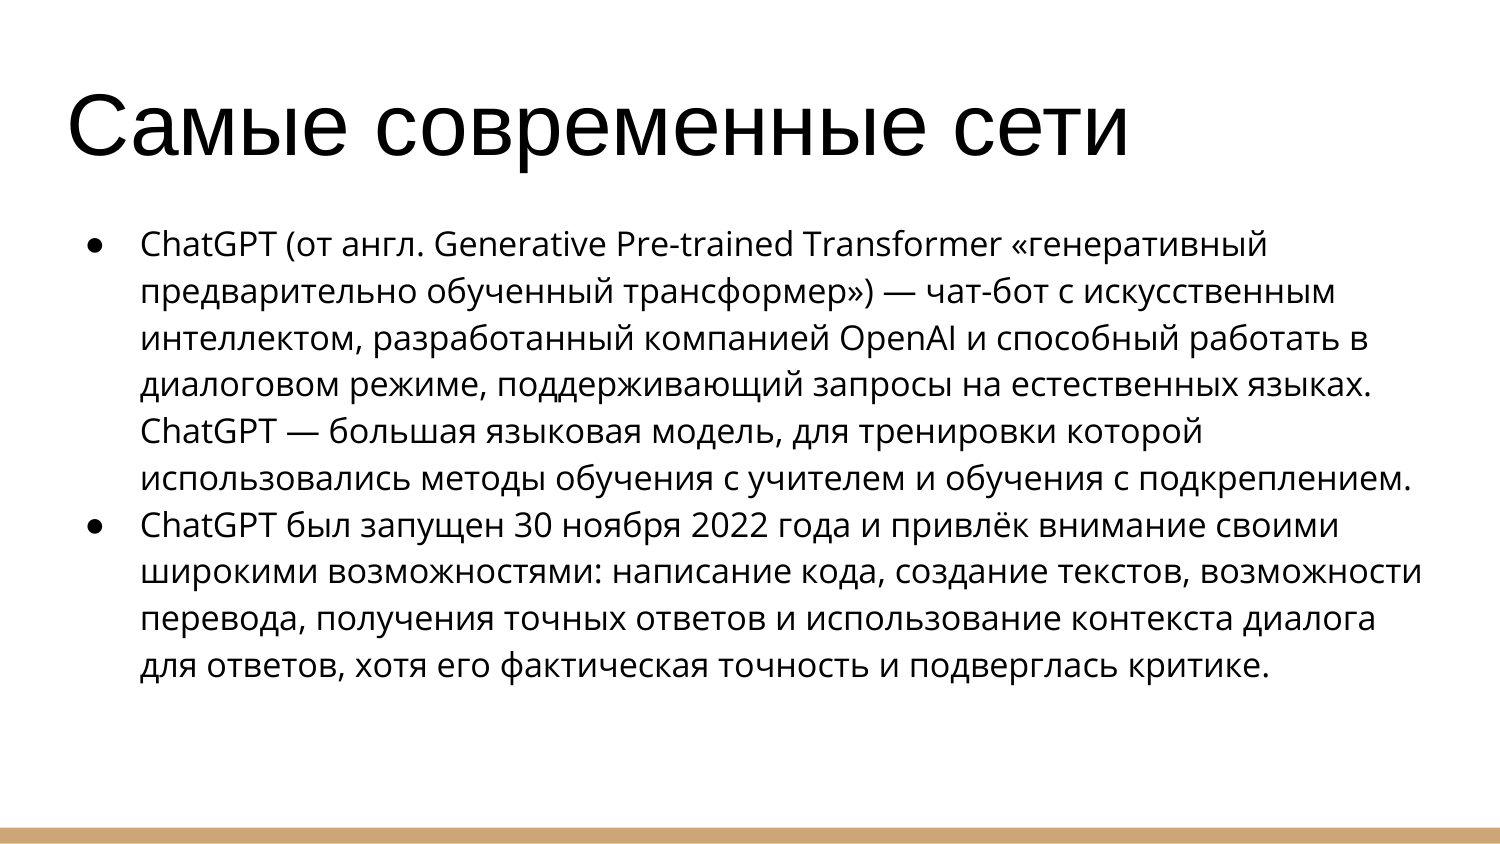

# Самые современные сети
ChatGPT (от англ. Generative Pre-trained Transformer «генеративный предварительно обученный трансформер») — чат-бот с искусственным интеллектом, разработанный компанией OpenAI и способный работать в диалоговом режиме, поддерживающий запросы на естественных языках. ChatGPT — большая языковая модель, для тренировки которой использовались методы обучения с учителем и обучения с подкреплением.
ChatGPT был запущен 30 ноября 2022 года и привлёк внимание своими широкими возможностями: написание кода, создание текстов, возможности перевода, получения точных ответов и использование контекста диалога для ответов, хотя его фактическая точность и подверглась критике.